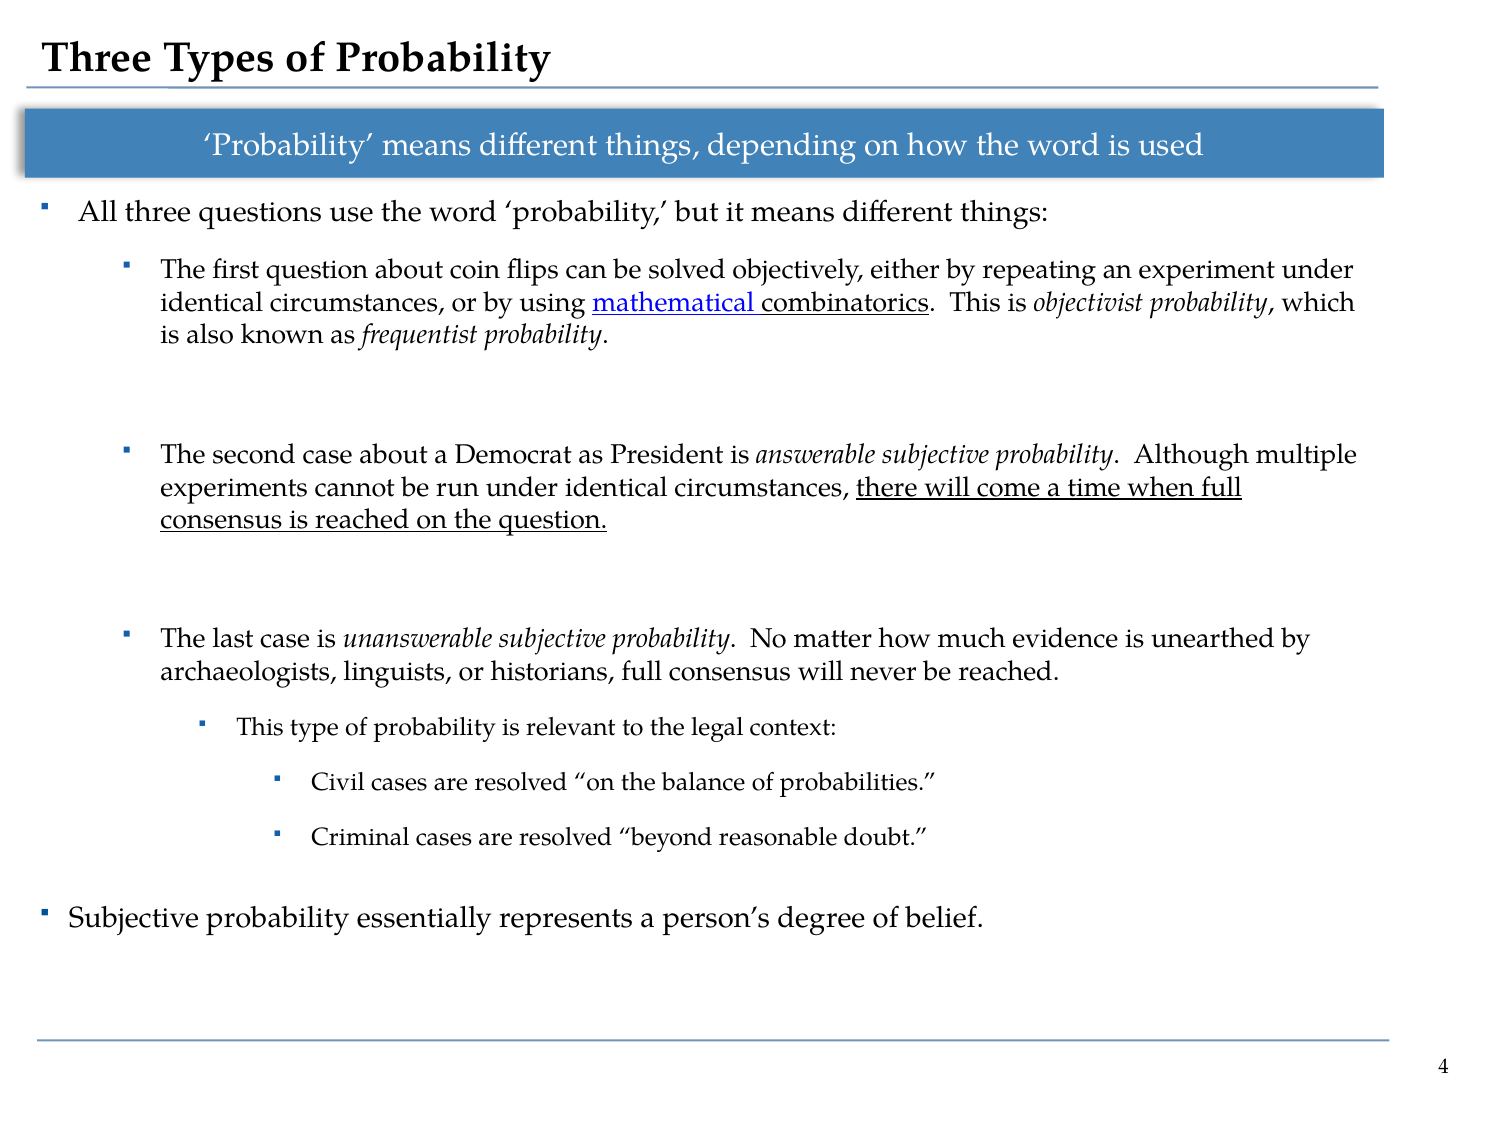

# Three Types of Probability
‘Probability’ means different things, depending on how the word is used
All three questions use the word ‘probability,’ but it means different things:
The first question about coin flips can be solved objectively, either by repeating an experiment under identical circumstances, or by using mathematical combinatorics.  This is objectivist probability, which is also known as frequentist probability.

The second case about a Democrat as President is answerable subjective probability.  Although multiple experiments cannot be run under identical circumstances, there will come a time when full consensus is reached on the question.

The last case is unanswerable subjective probability.  No matter how much evidence is unearthed by archaeologists, linguists, or historians, full consensus will never be reached.
This type of probability is relevant to the legal context:
Civil cases are resolved “on the balance of probabilities.”
Criminal cases are resolved “beyond reasonable doubt.”

Subjective probability essentially represents a person’s degree of belief.